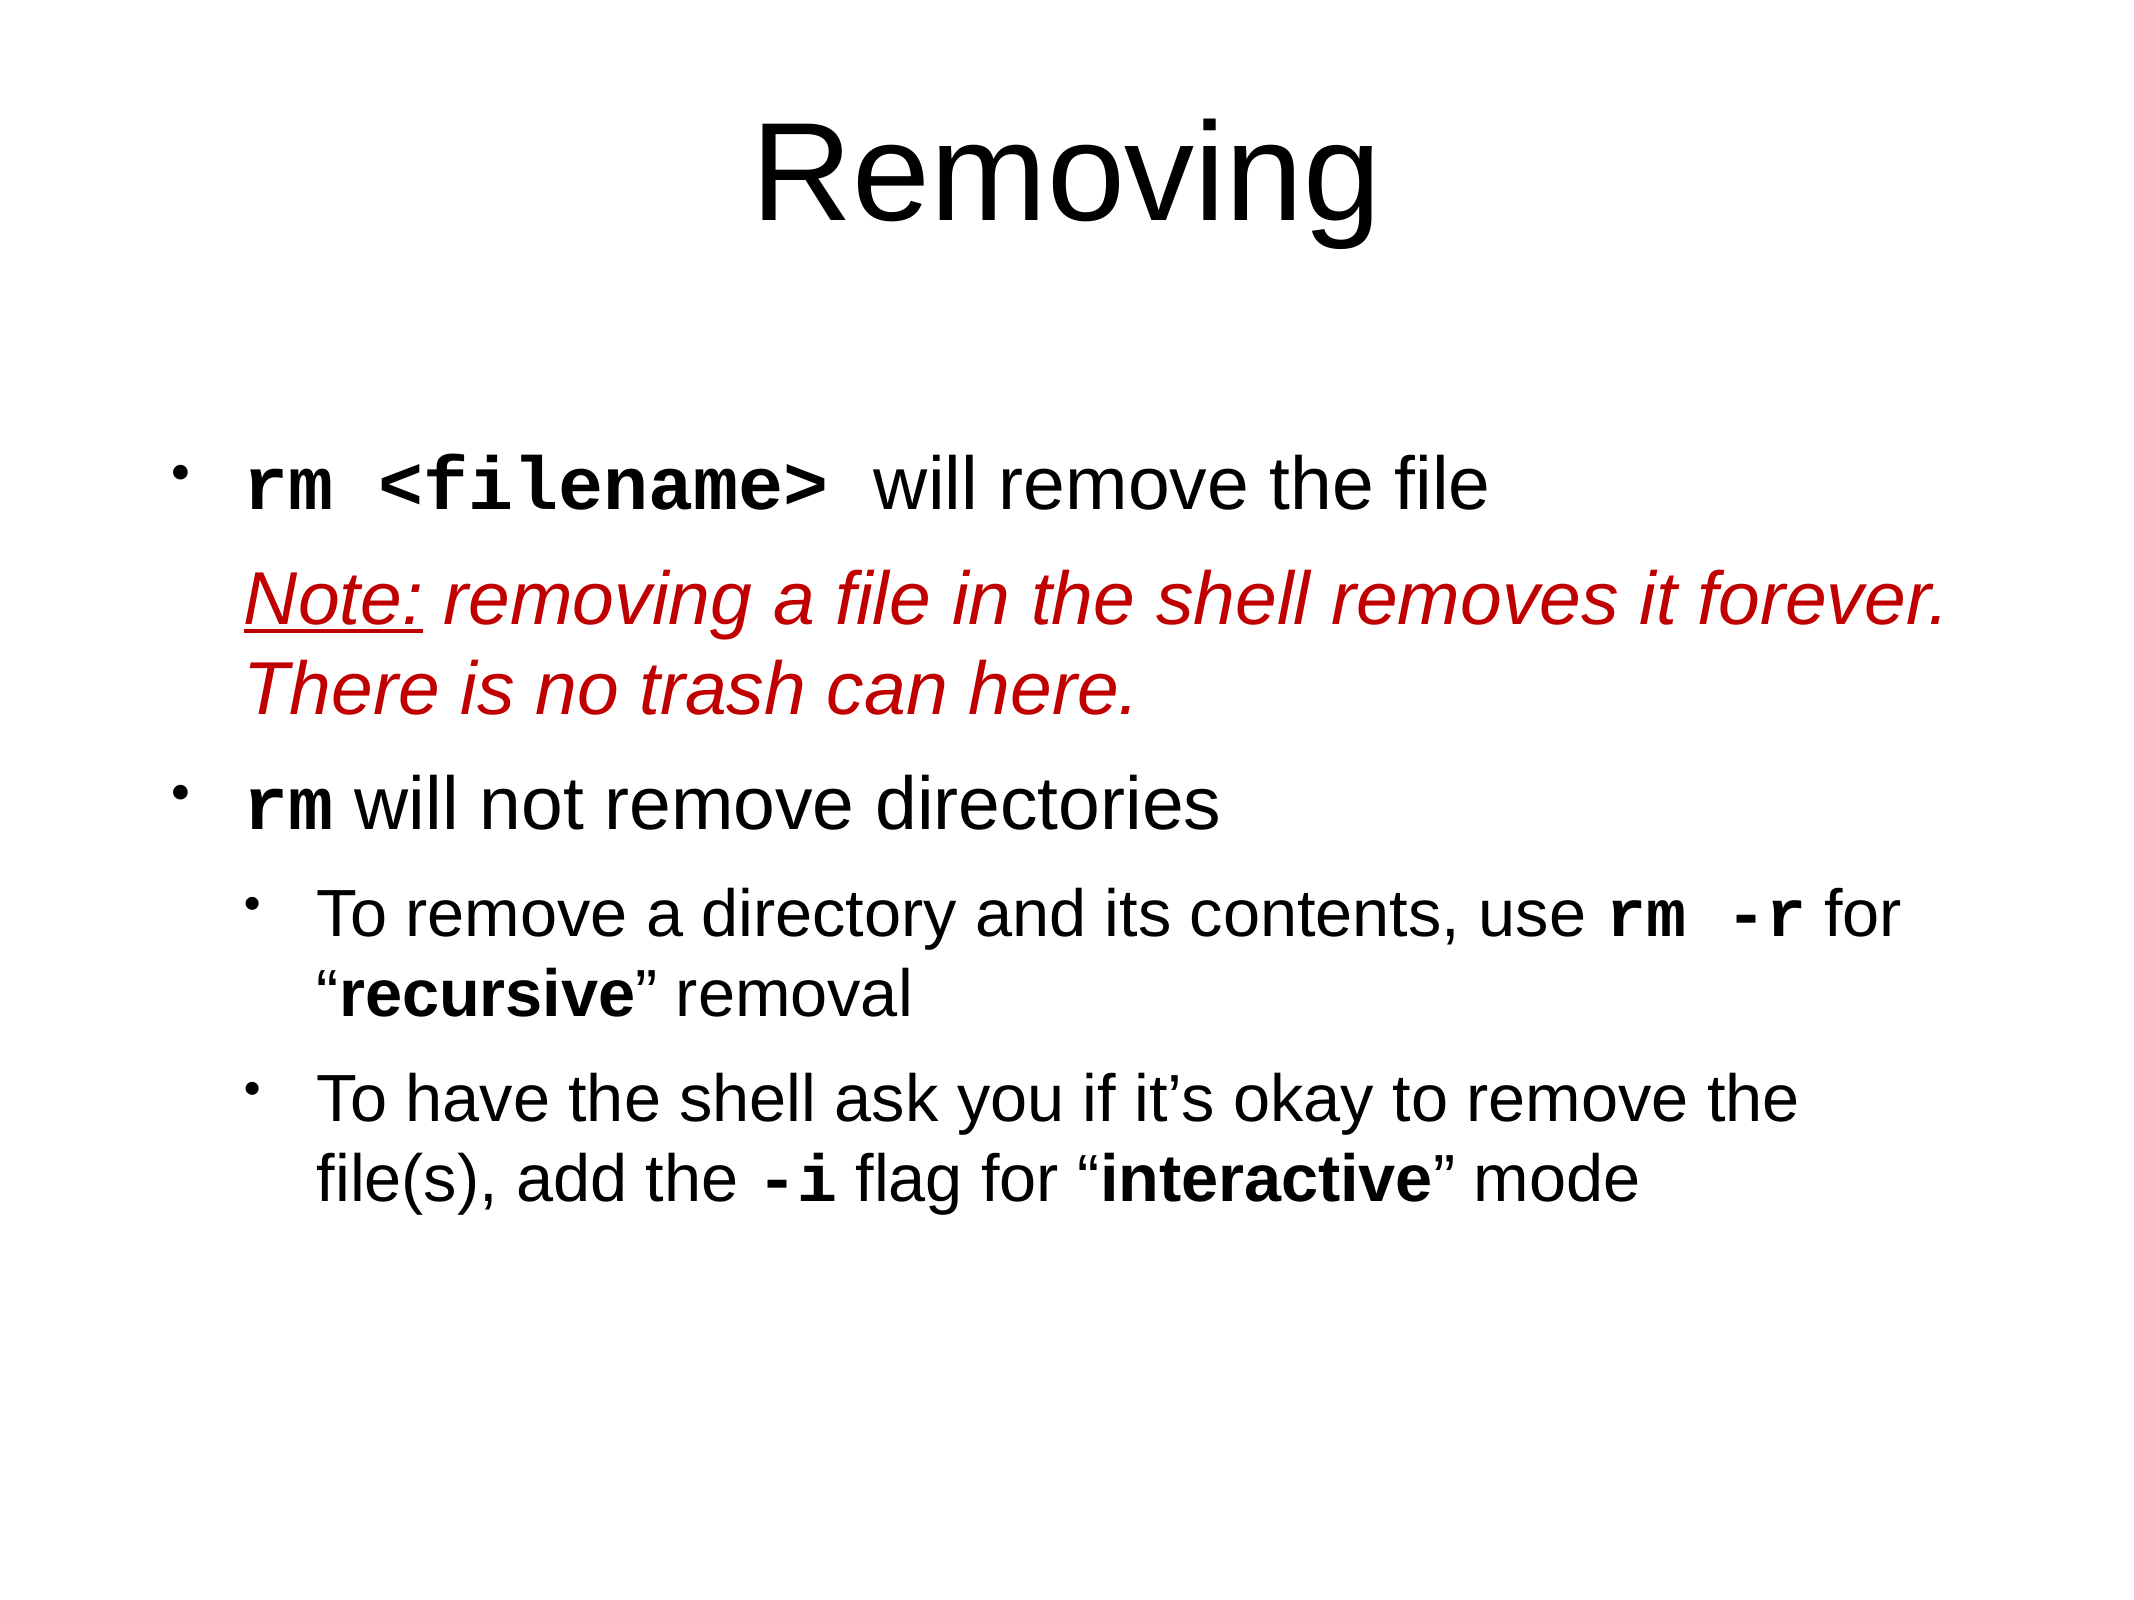

Removing
rm <filename> will remove the file
Note: removing a file in the shell removes it forever. There is no trash can here.
rm will not remove directories
To remove a directory and its contents, use rm -r for “recursive” removal
To have the shell ask you if it’s okay to remove the file(s), add the -i flag for “interactive” mode